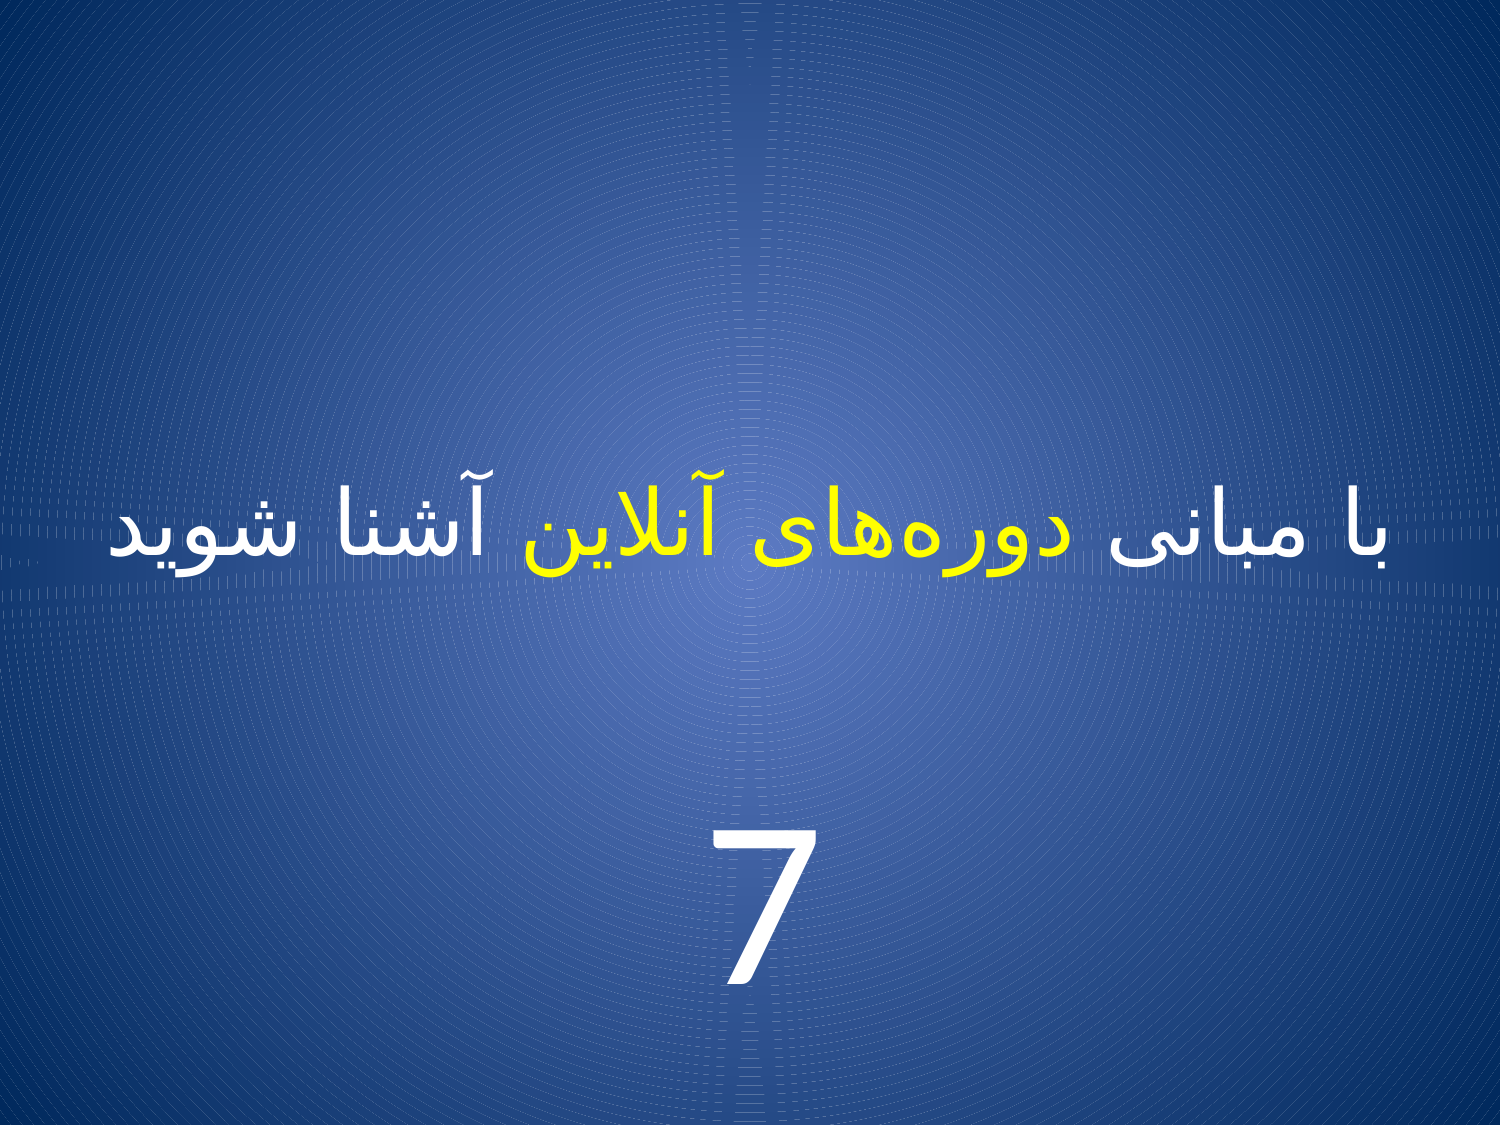

# با مبانی دوره‌های آنلاین آشنا شوید
7